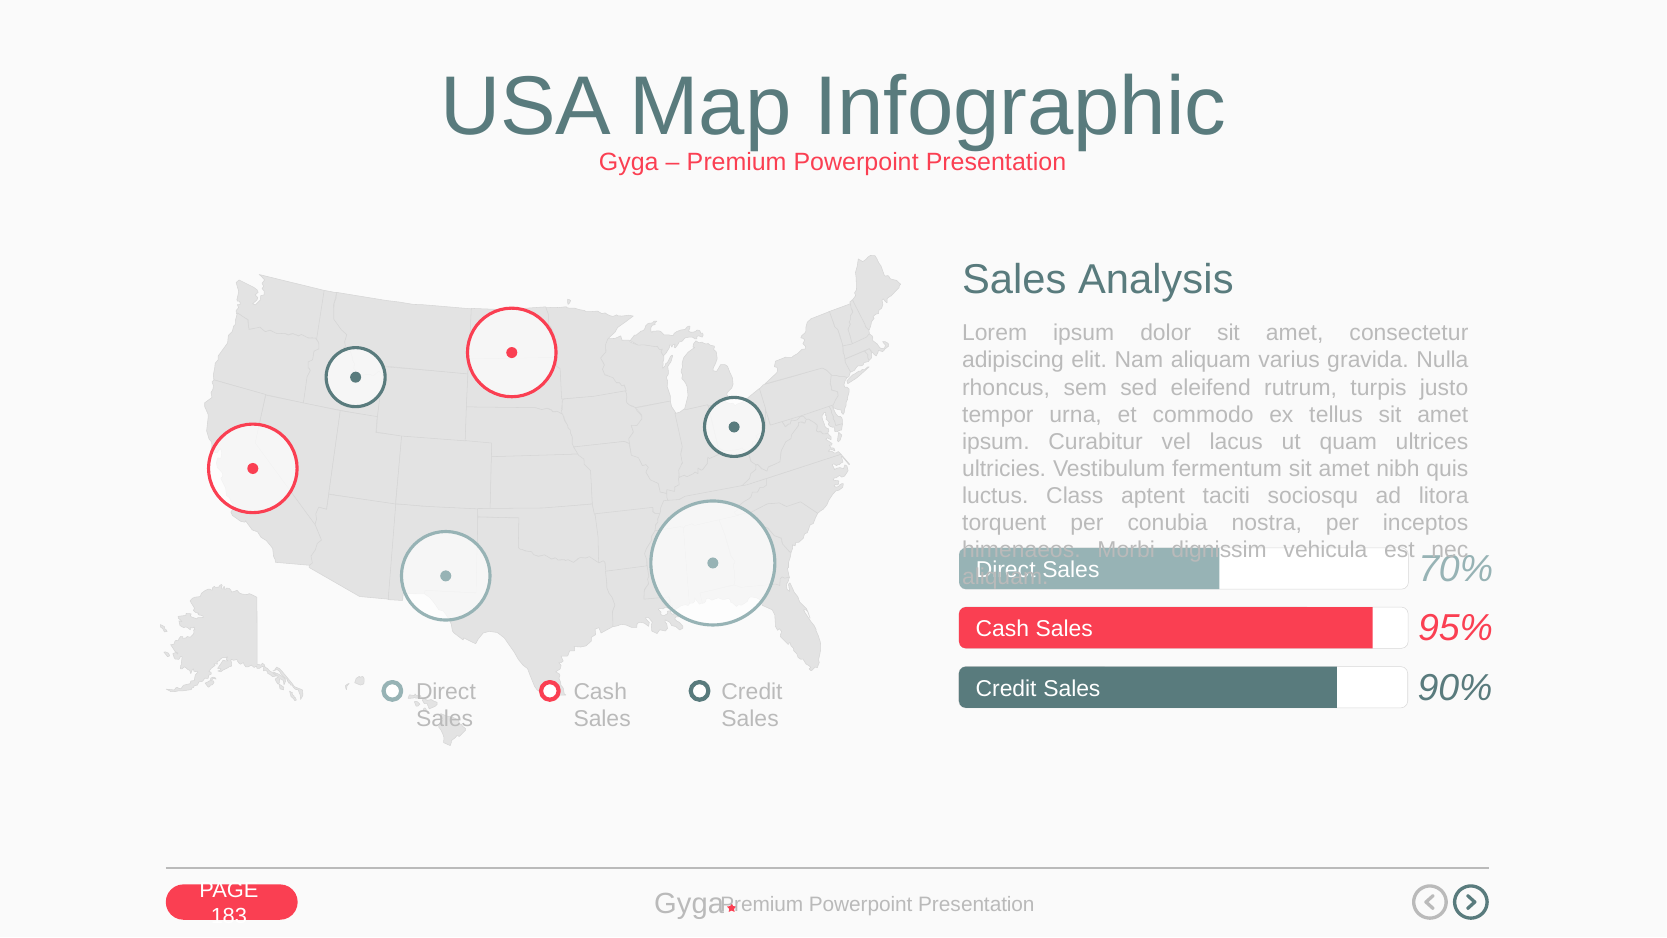

USA Map Infographic
Gyga – Premium Powerpoint Presentation
Sales Analysis
Lorem ipsum dolor sit amet, consectetur adipiscing elit. Nam aliquam varius gravida. Nulla rhoncus, sem sed eleifend rutrum, turpis justo tempor urna, et commodo ex tellus sit amet ipsum. Curabitur vel lacus ut quam ultrices ultricies. Vestibulum fermentum sit amet nibh quis luctus. Class aptent taciti sociosqu ad litora torquent per conubia nostra, per inceptos himenaeos. Morbi dignissim vehicula est nec aliquam.

Cash Sales

Direct Sales
Credit Sales

70%

95%

90%

Direct Sales
Cash Sales
Credit Sales